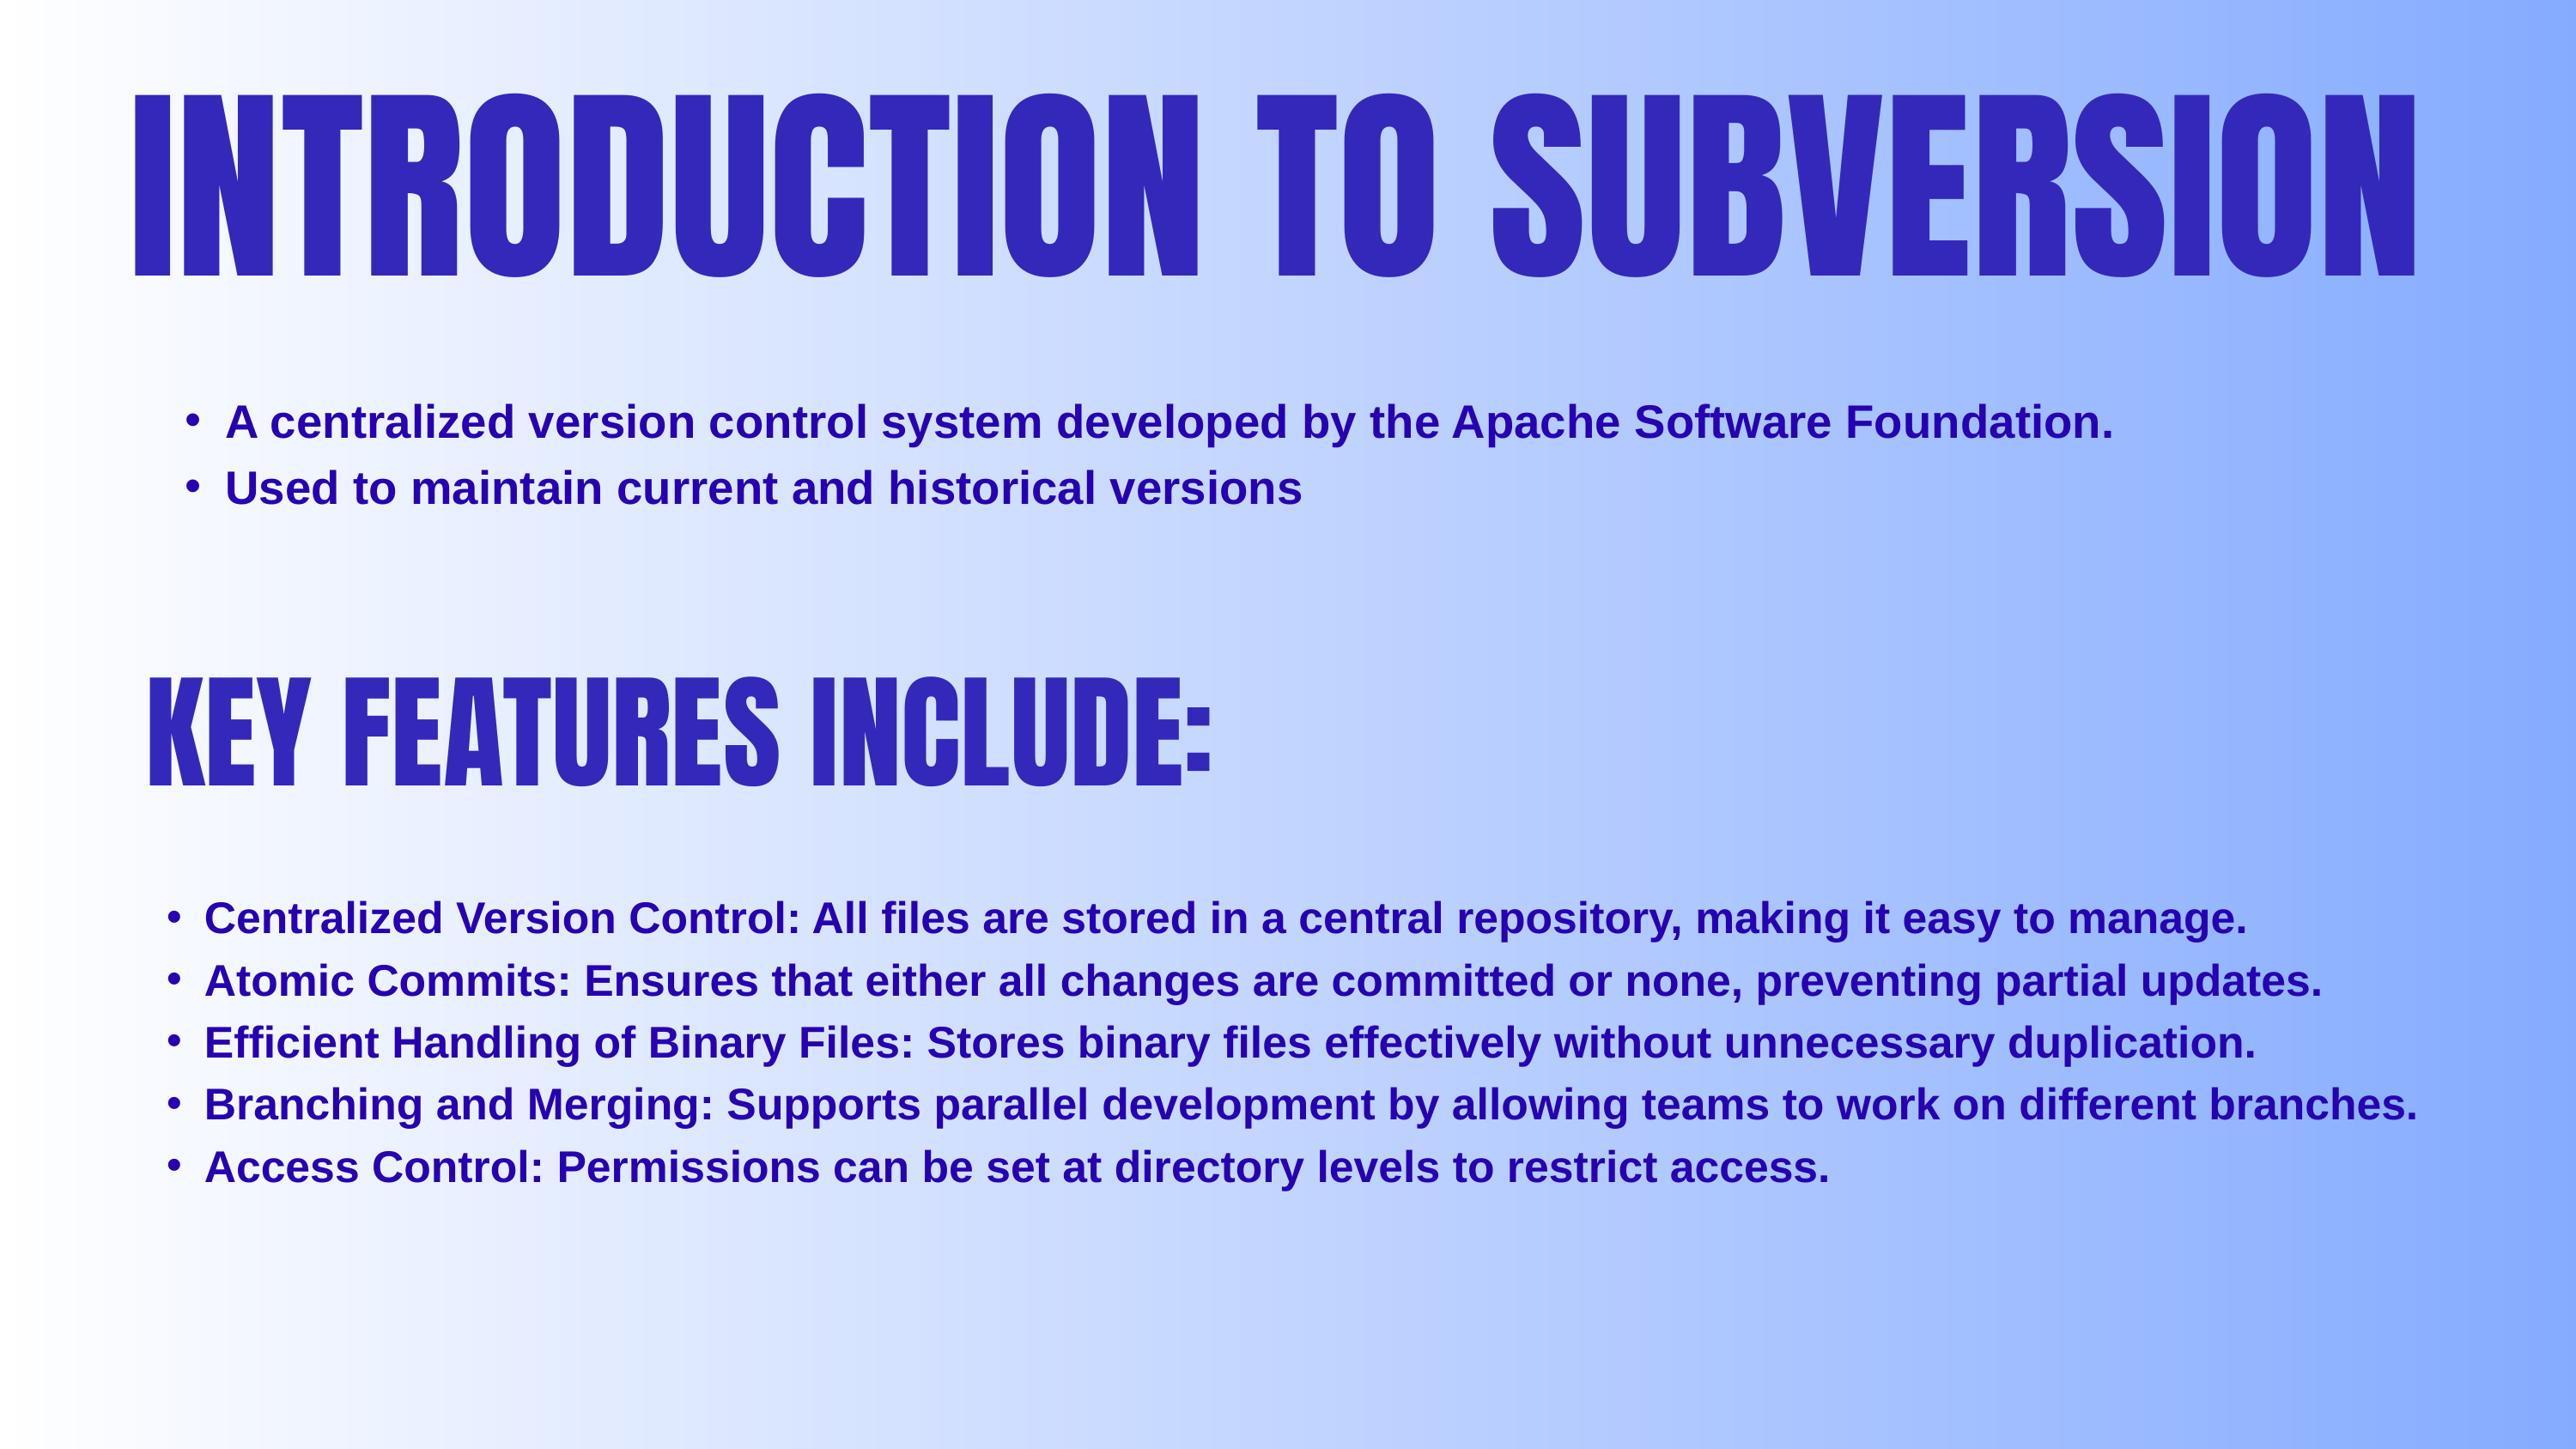

INTRODUCTION TO SUBVERSION
A centralized version control system developed by the Apache Software Foundation.
Used to maintain current and historical versions
KEY FEATURES INCLUDE:
Centralized Version Control: All files are stored in a central repository, making it easy to manage.
Atomic Commits: Ensures that either all changes are committed or none, preventing partial updates.
Efficient Handling of Binary Files: Stores binary files effectively without unnecessary duplication.
Branching and Merging: Supports parallel development by allowing teams to work on different branches.
Access Control: Permissions can be set at directory levels to restrict access.